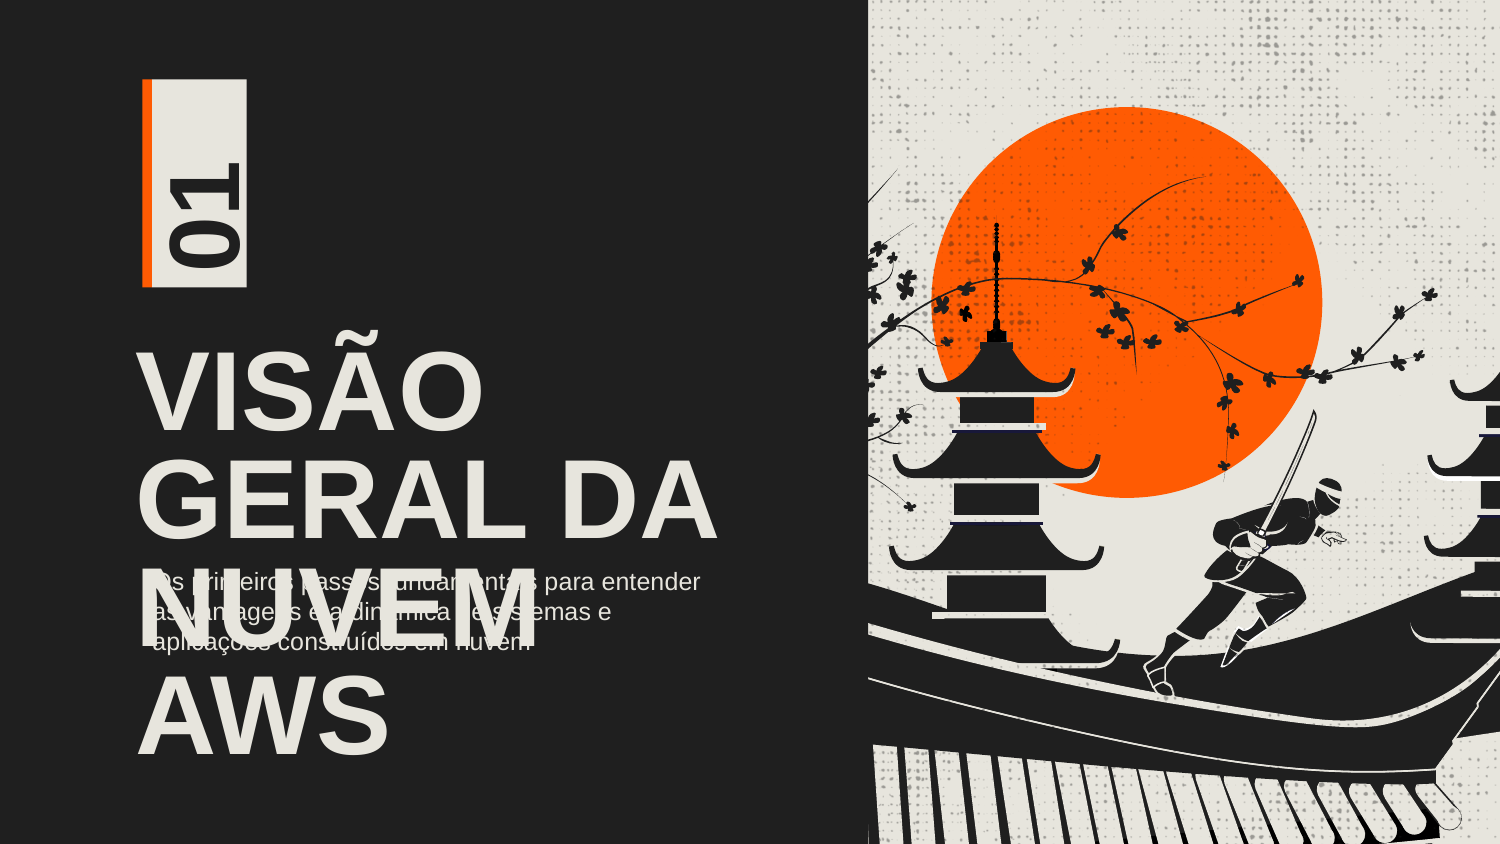

01
# VISÃO GERAL DA NUVEM AWS
Os primeiros passos fundamentais para entender as vantagens e a dinâmica de sistemas e aplicações construídos em nuvem